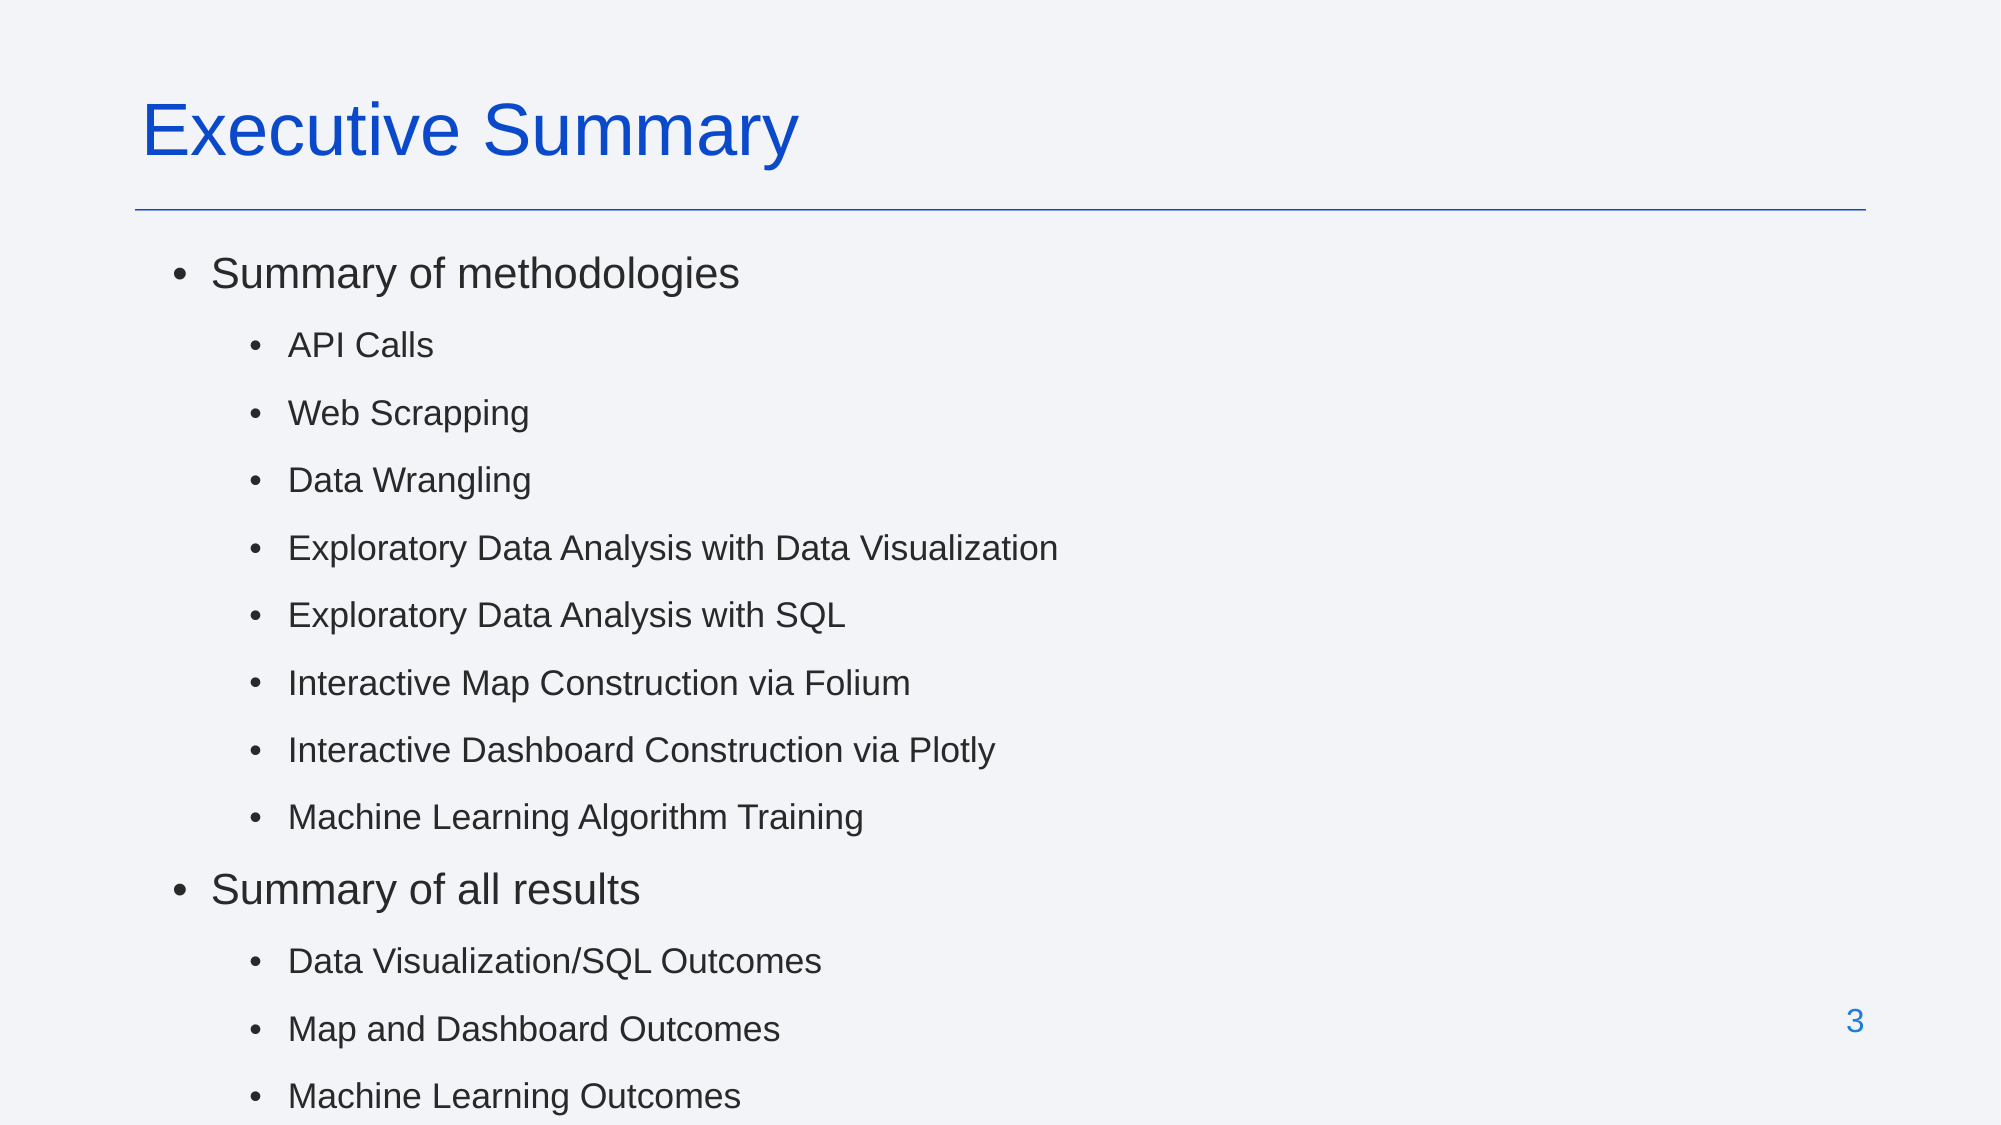

Executive Summary
Summary of methodologies
API Calls
Web Scrapping
Data Wrangling
Exploratory Data Analysis with Data Visualization
Exploratory Data Analysis with SQL
Interactive Map Construction via Folium
Interactive Dashboard Construction via Plotly
Machine Learning Algorithm Training
Summary of all results
Data Visualization/SQL Outcomes
Map and Dashboard Outcomes
Machine Learning Outcomes
3